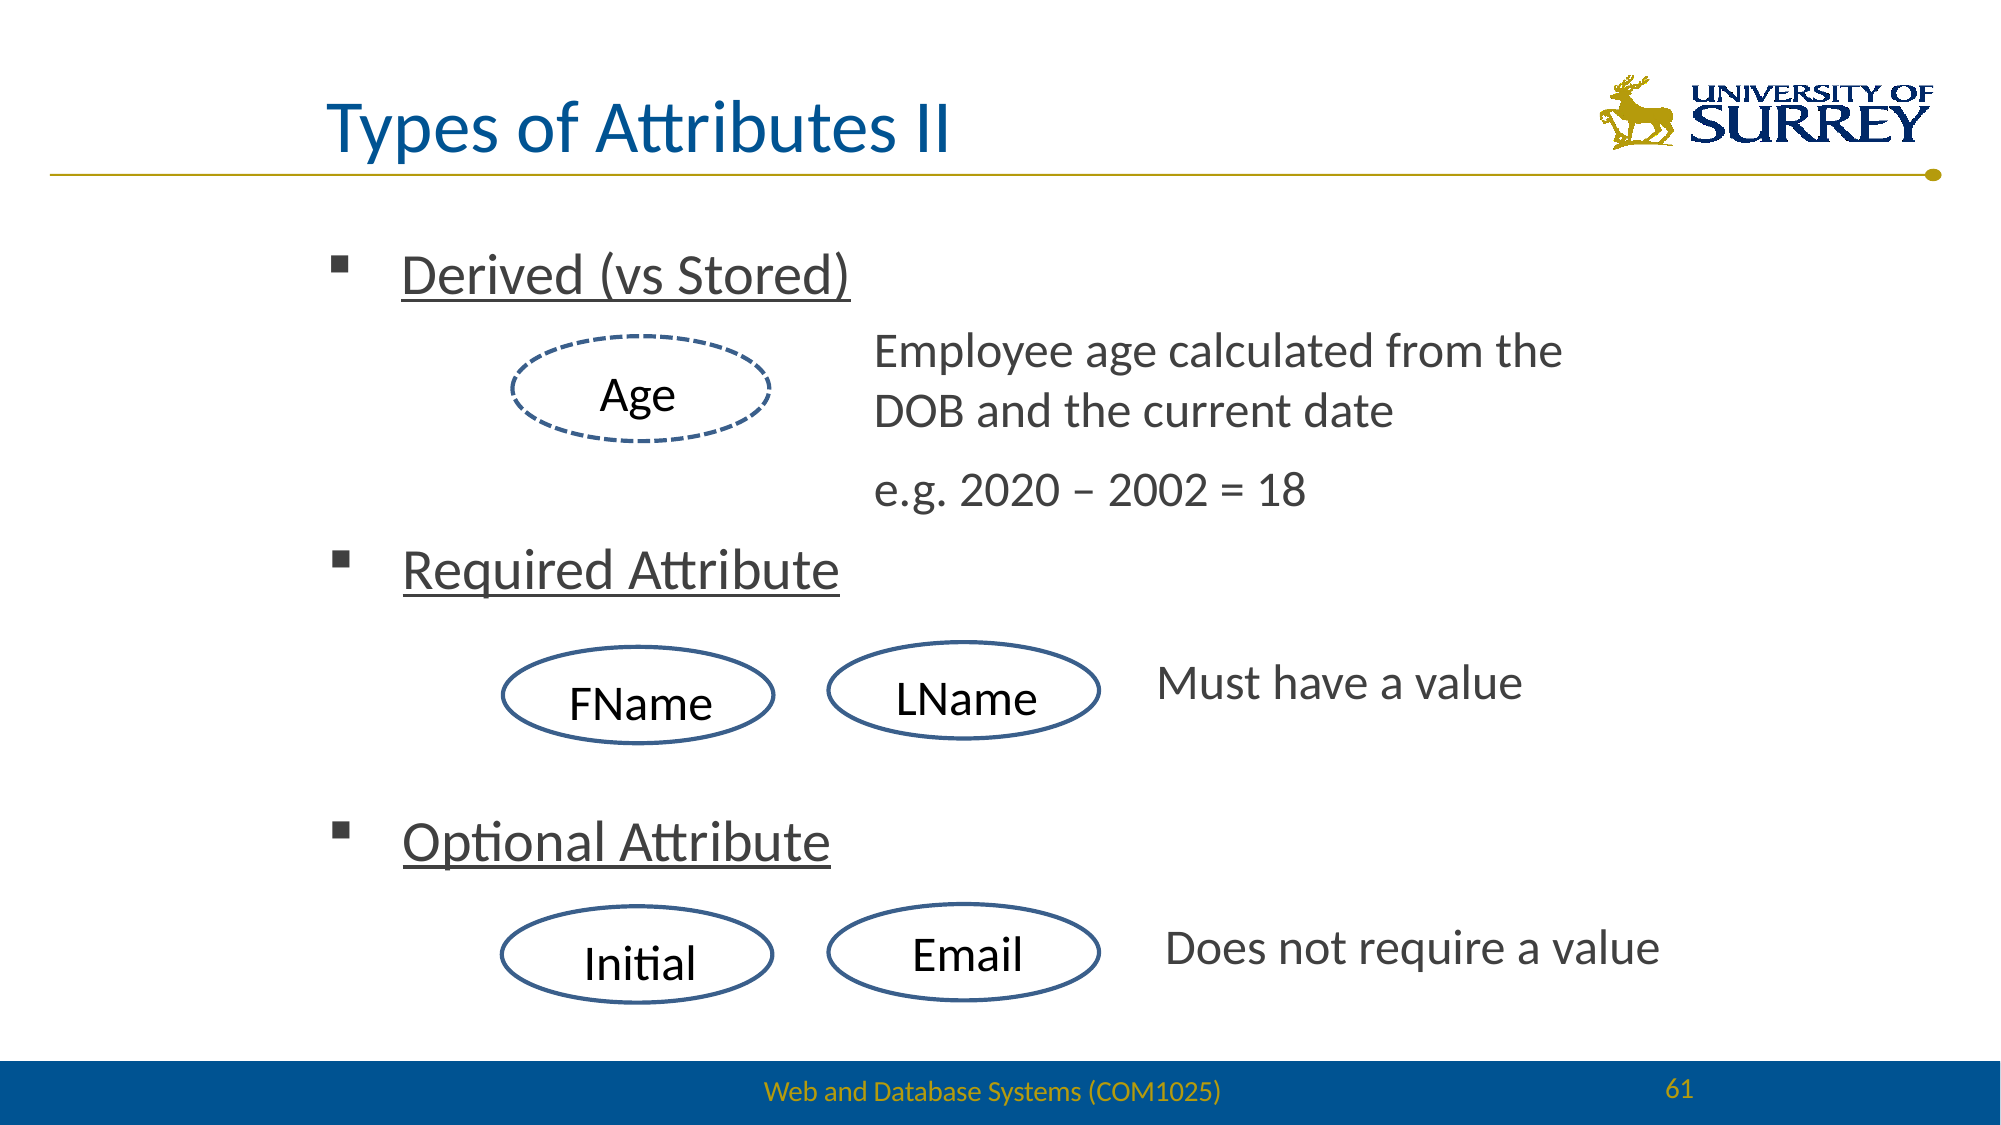

# Types of Attributes II
Derived (vs Stored)
Employee age calculated from the DOB and the current date
e.g. 2020 – 2002 = 18

Age
Required Attribute
Must have a value

LName

FName
Optional Attribute
Does not require a value

Email

Initial
61
Web and Database Systems (COM1025)